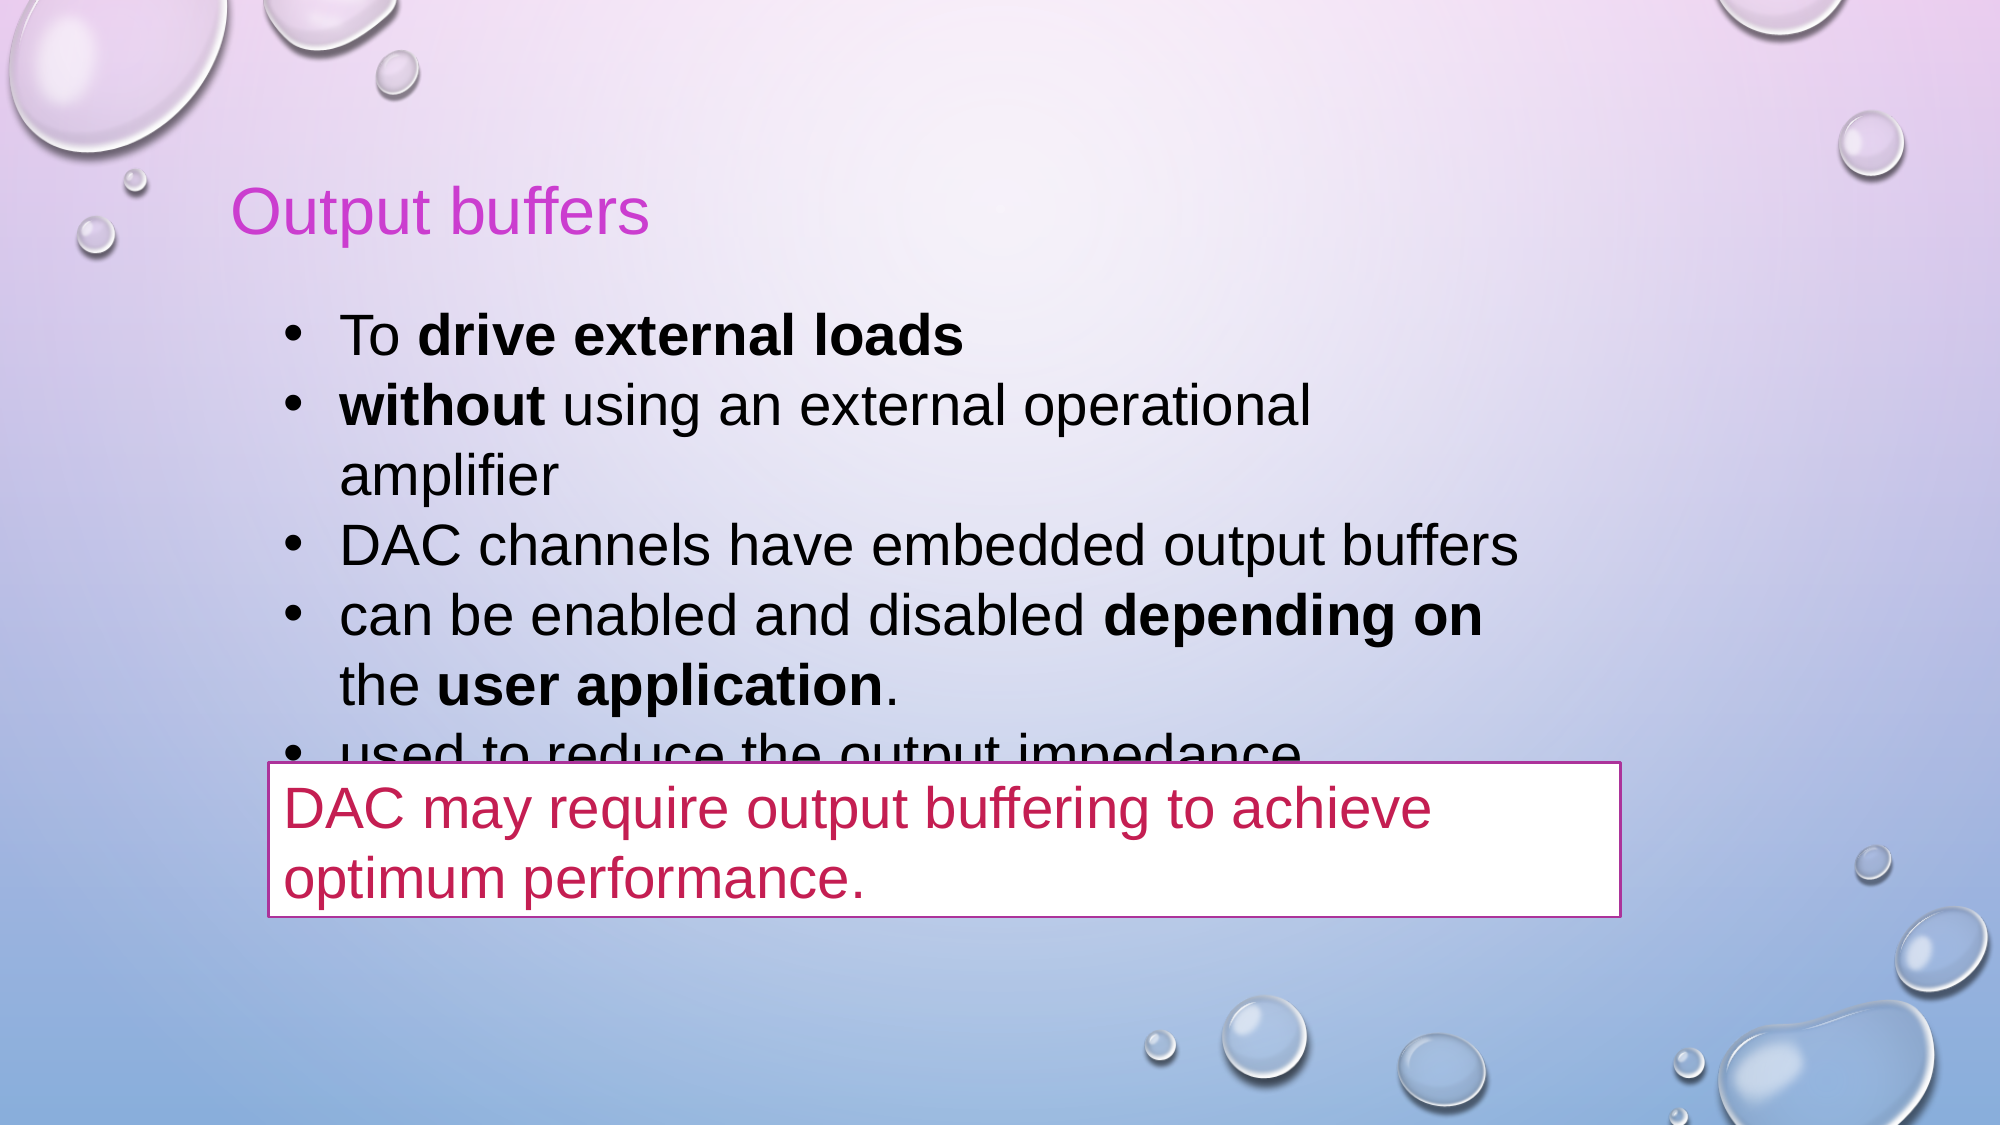

Output buffers
To drive external loads
without using an external operational amplifier
DAC channels have embedded output buffers
can be enabled and disabled depending on the user application.
used to reduce the output impedance
DAC may require output buffering to achieve optimum performance.